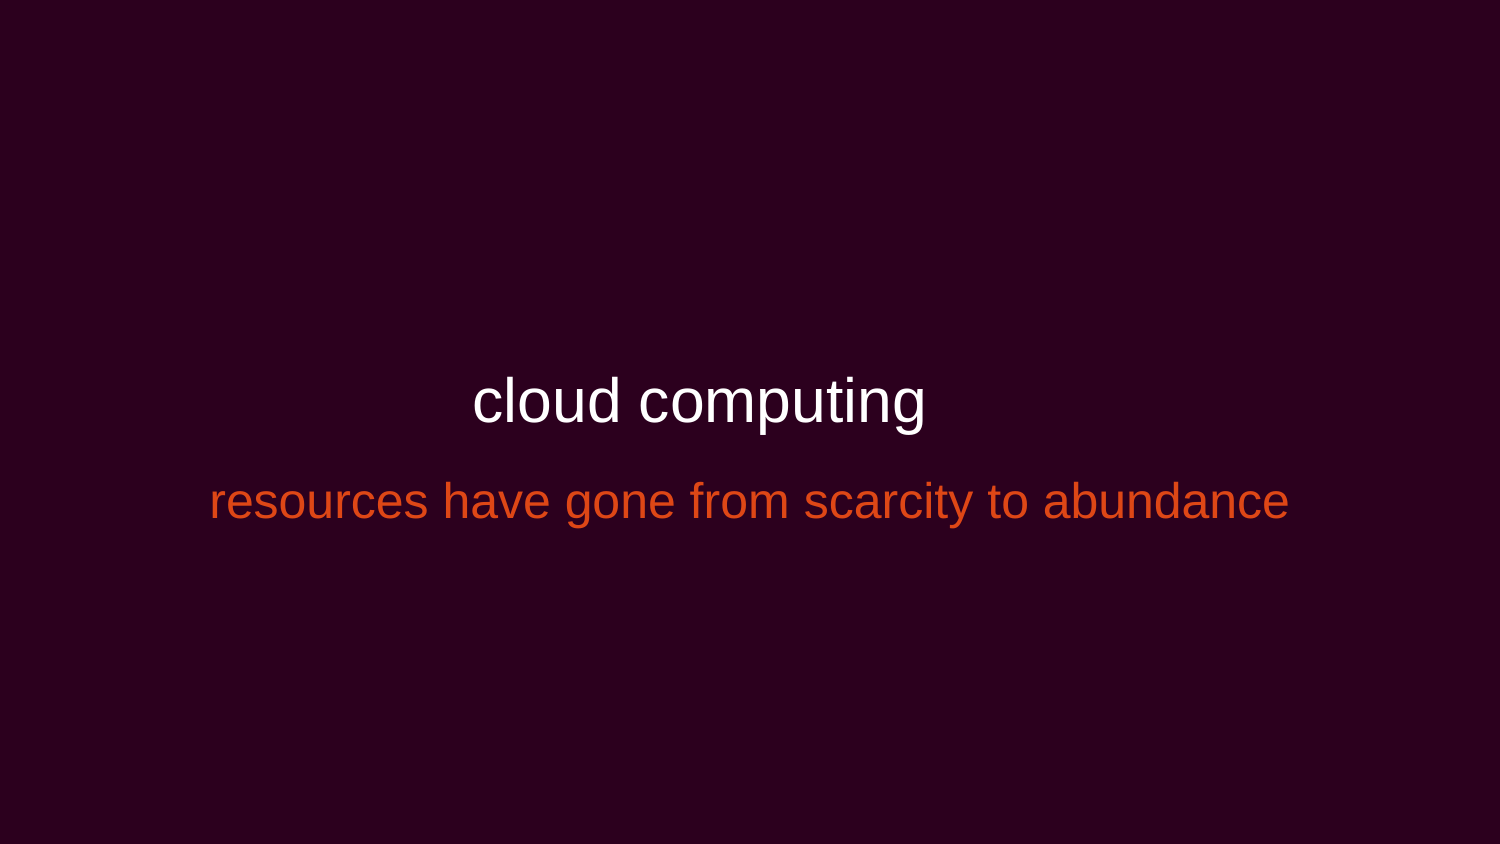

# cloud computing
resources have gone from scarcity to abundance